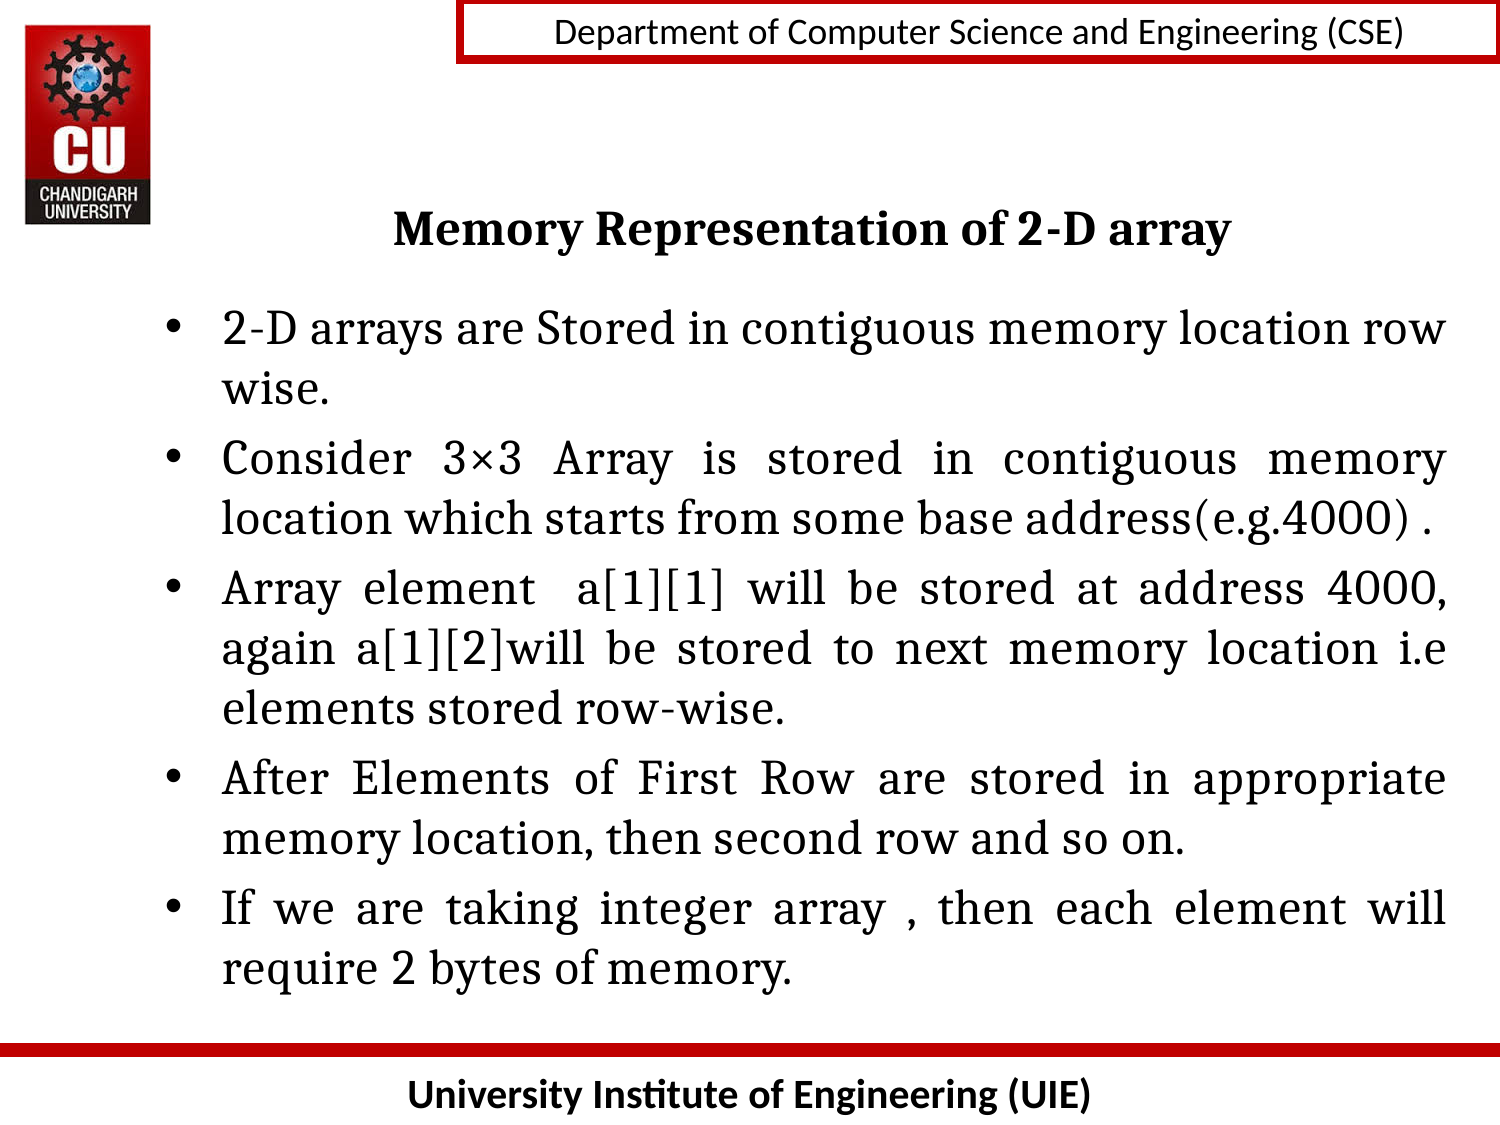

# Memory Representation of 2-D array
2-D arrays are Stored in contiguous memory location row wise.
Consider 3×3 Array is stored in contiguous memory location which starts from some base address(e.g.4000) .
Array element  a[1][1] will be stored at address 4000, again a[1][2]will be stored to next memory location i.e elements stored row-wise.
After Elements of First Row are stored in appropriate memory location, then second row and so on.
If we are taking integer array , then each element will require 2 bytes of memory.